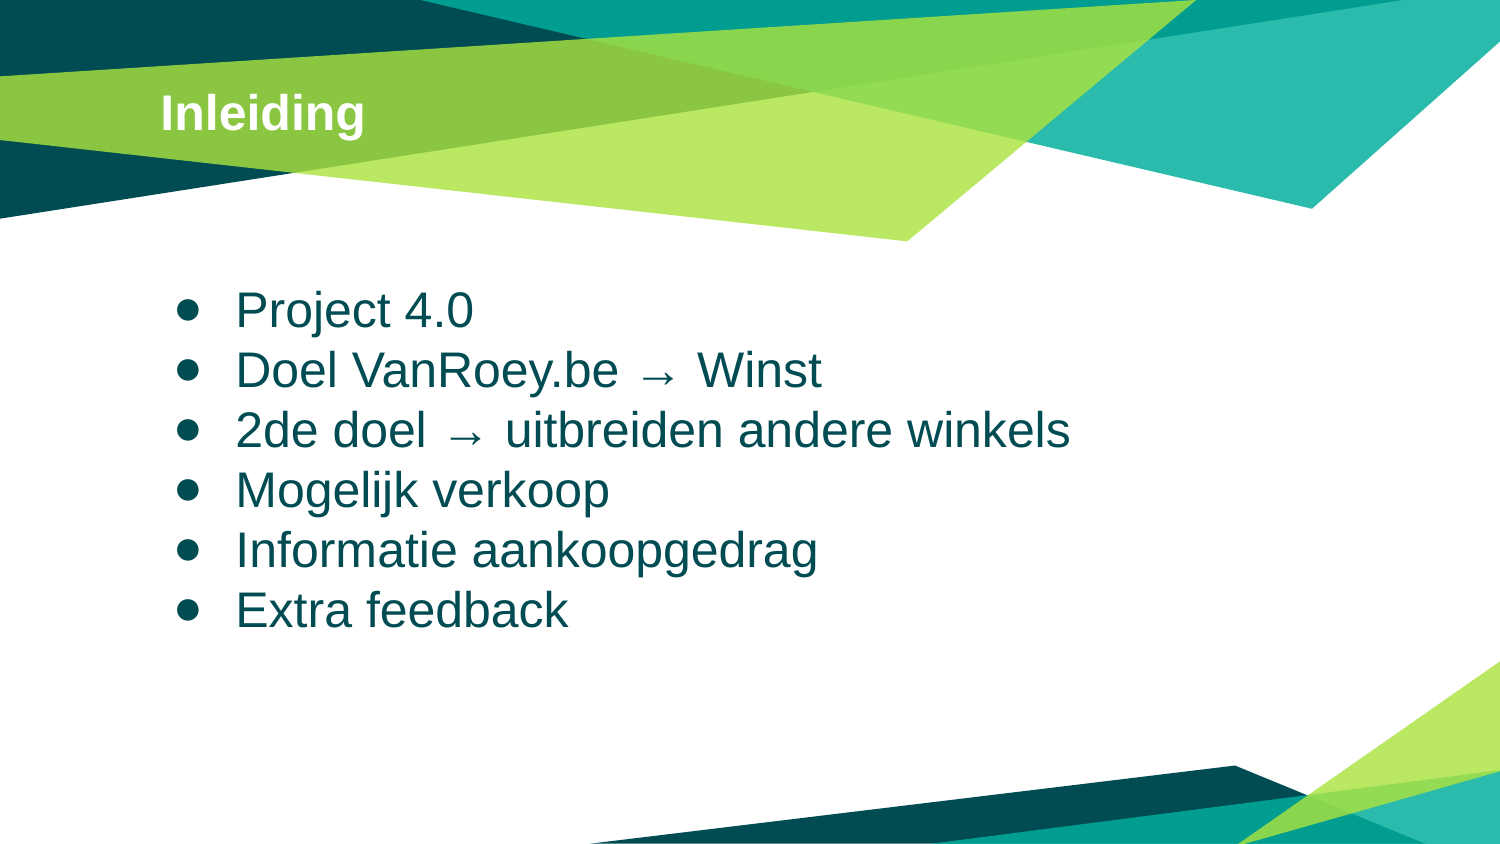

# Inleiding
Project 4.0
Doel VanRoey.be → Winst
2de doel → uitbreiden andere winkels
Mogelijk verkoop
Informatie aankoopgedrag
Extra feedback